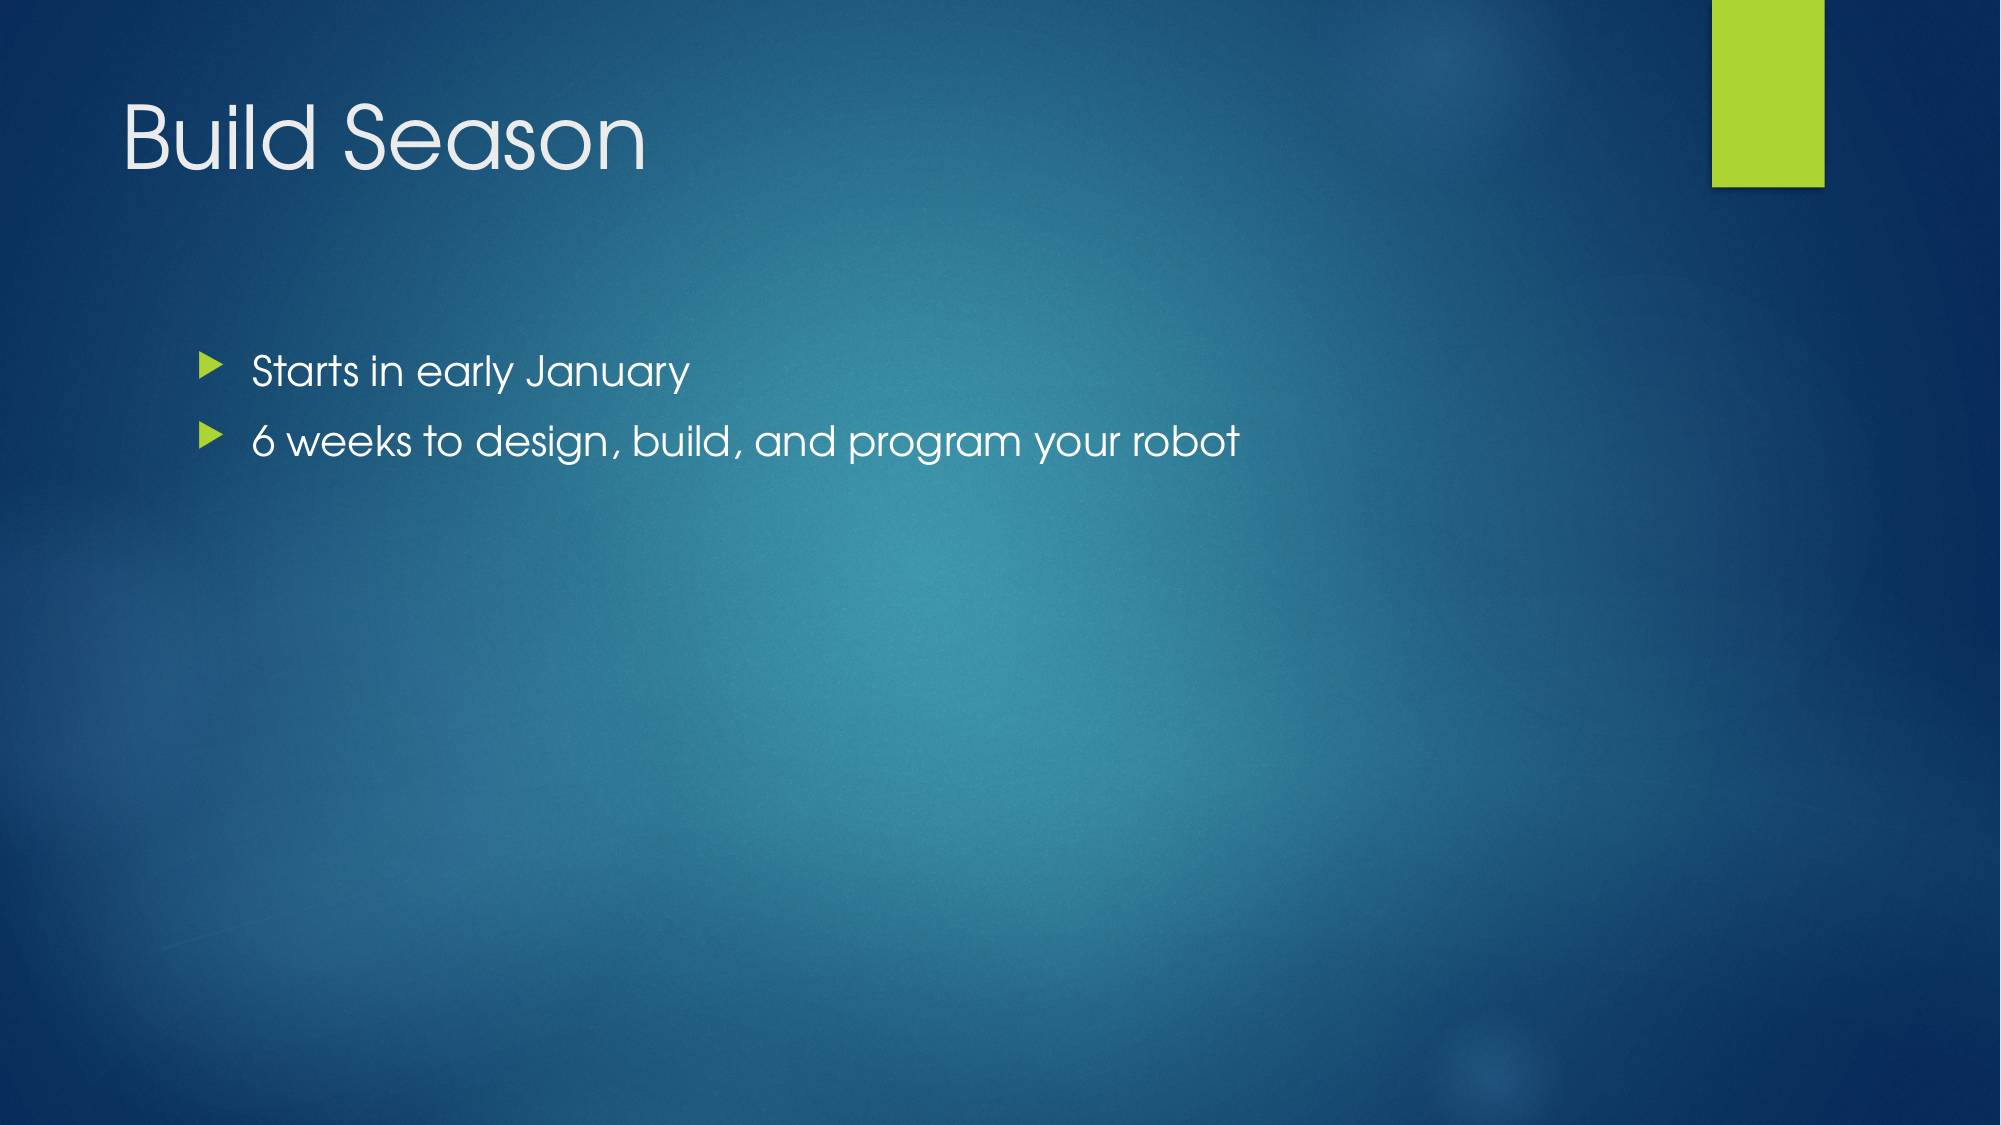

# Build Season
Starts in early January
6 weeks to design, build, and program your robot